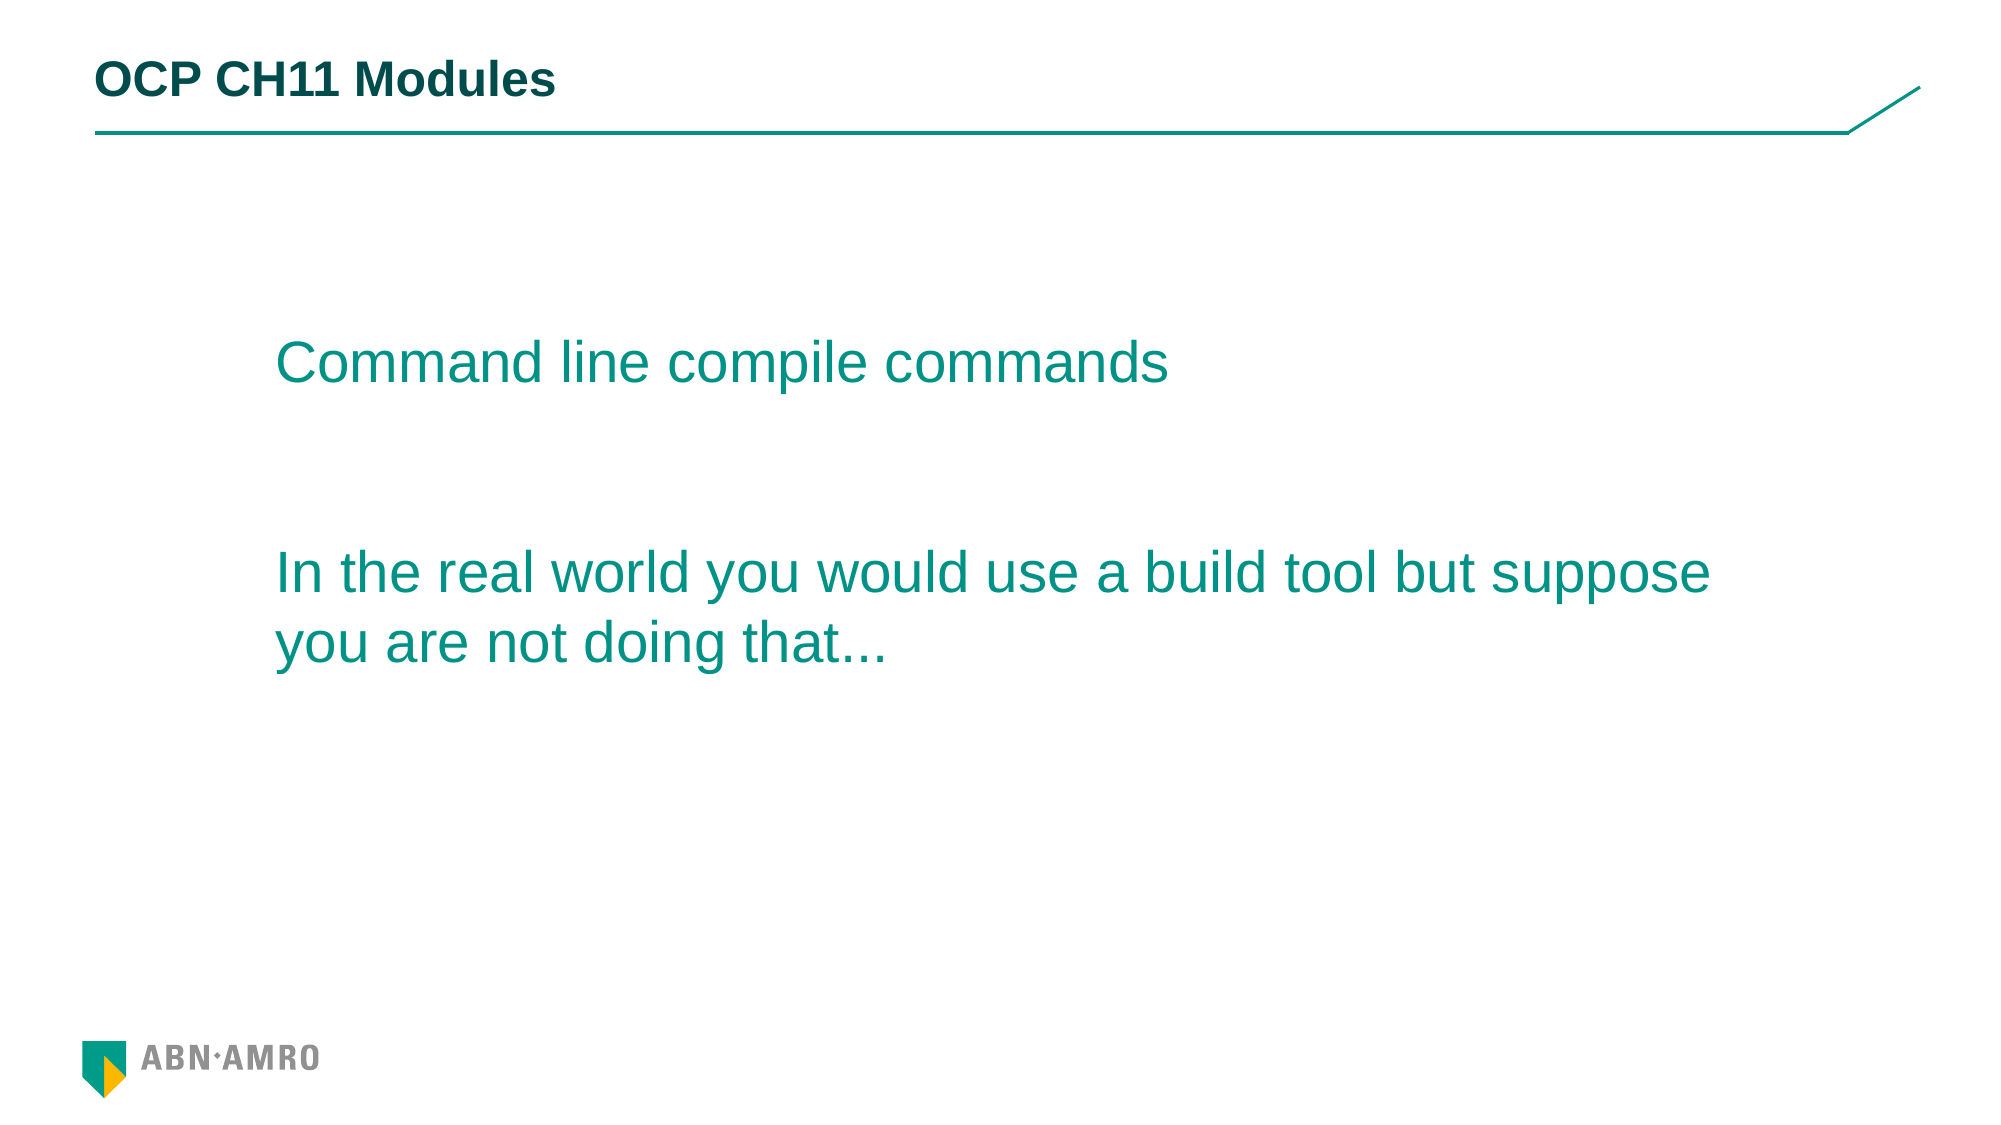

# OCP CH11 Modules
Command line compile commands

In the real world you would use a build tool but suppose you are not doing that...